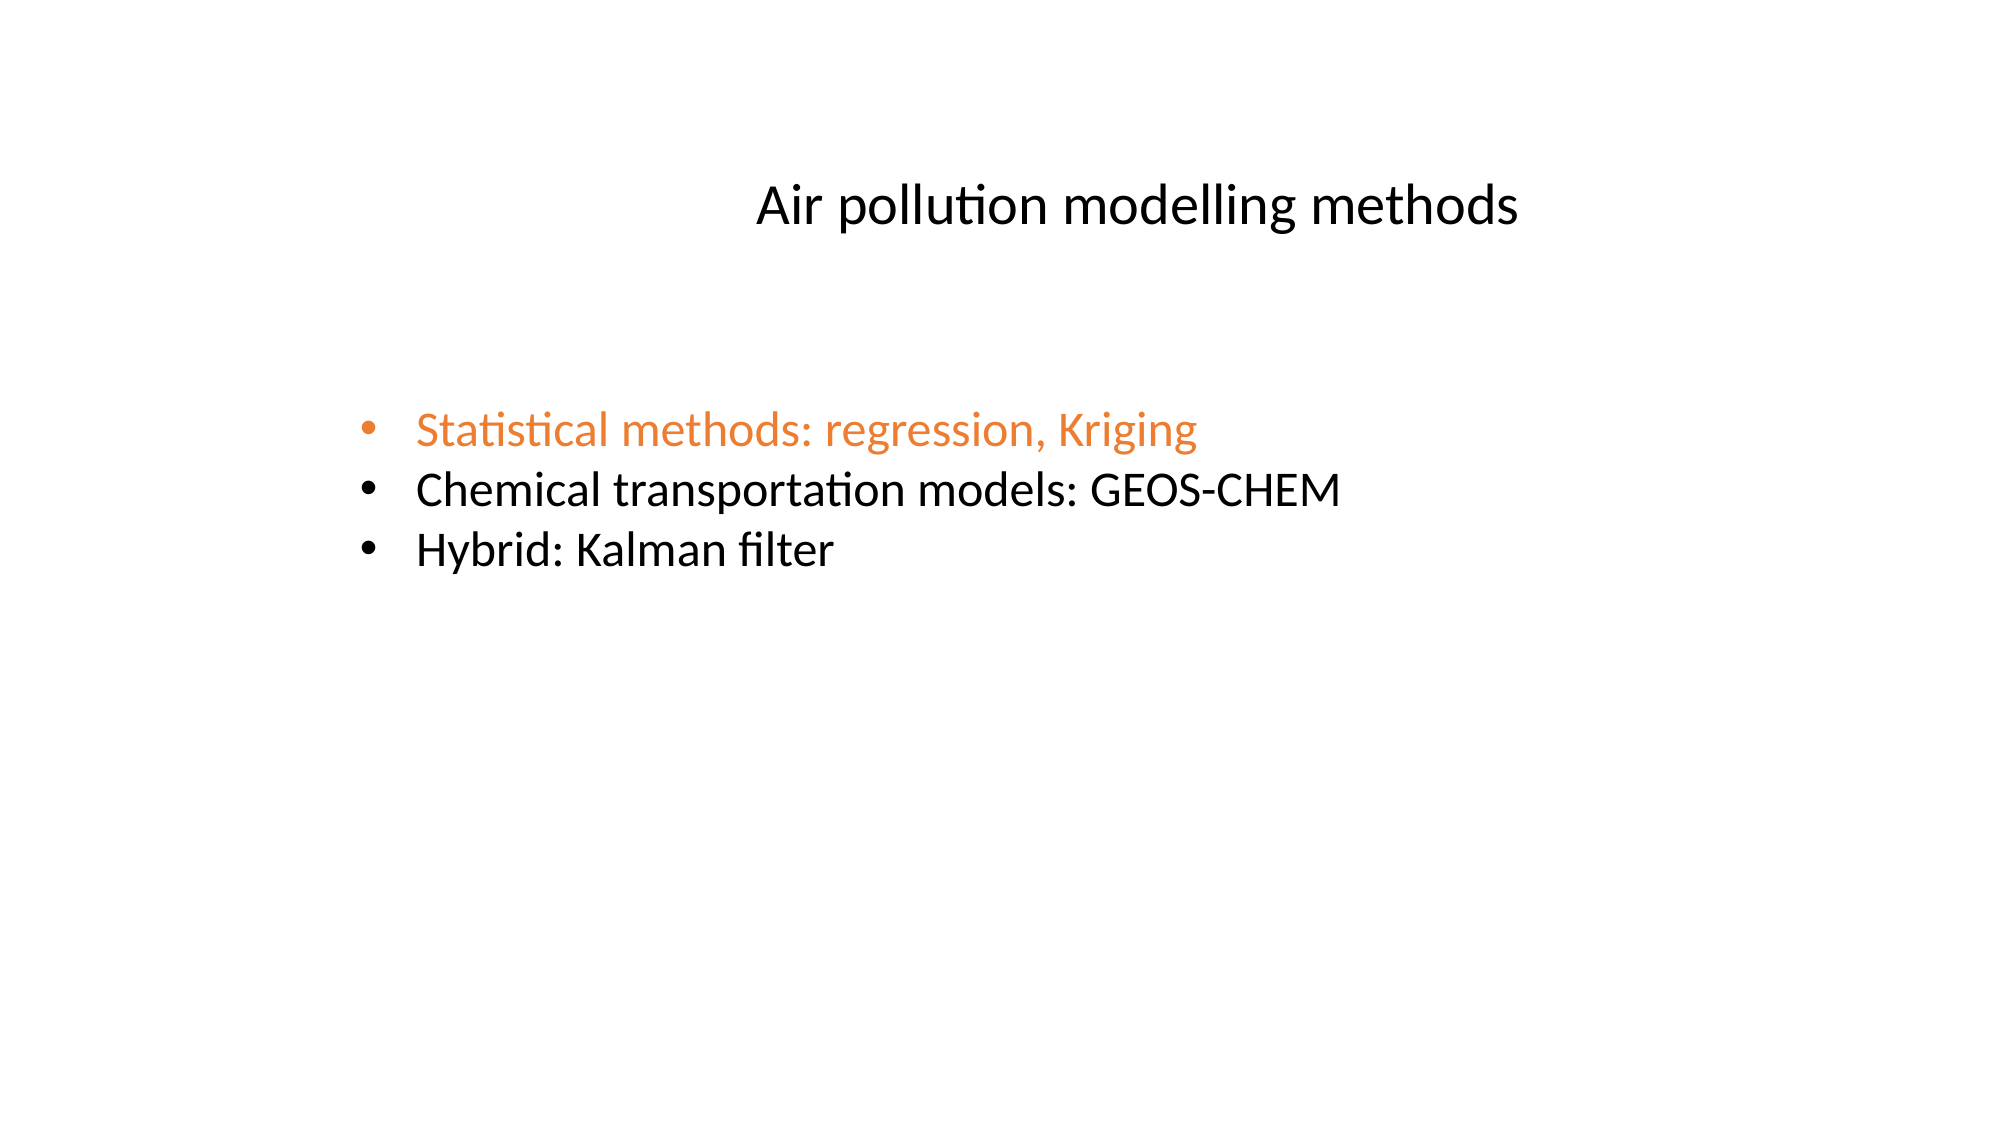

# Air pollution modelling methods
Statistical methods: regression, Kriging
Chemical transportation models: GEOS-CHEM
Hybrid: Kalman filter